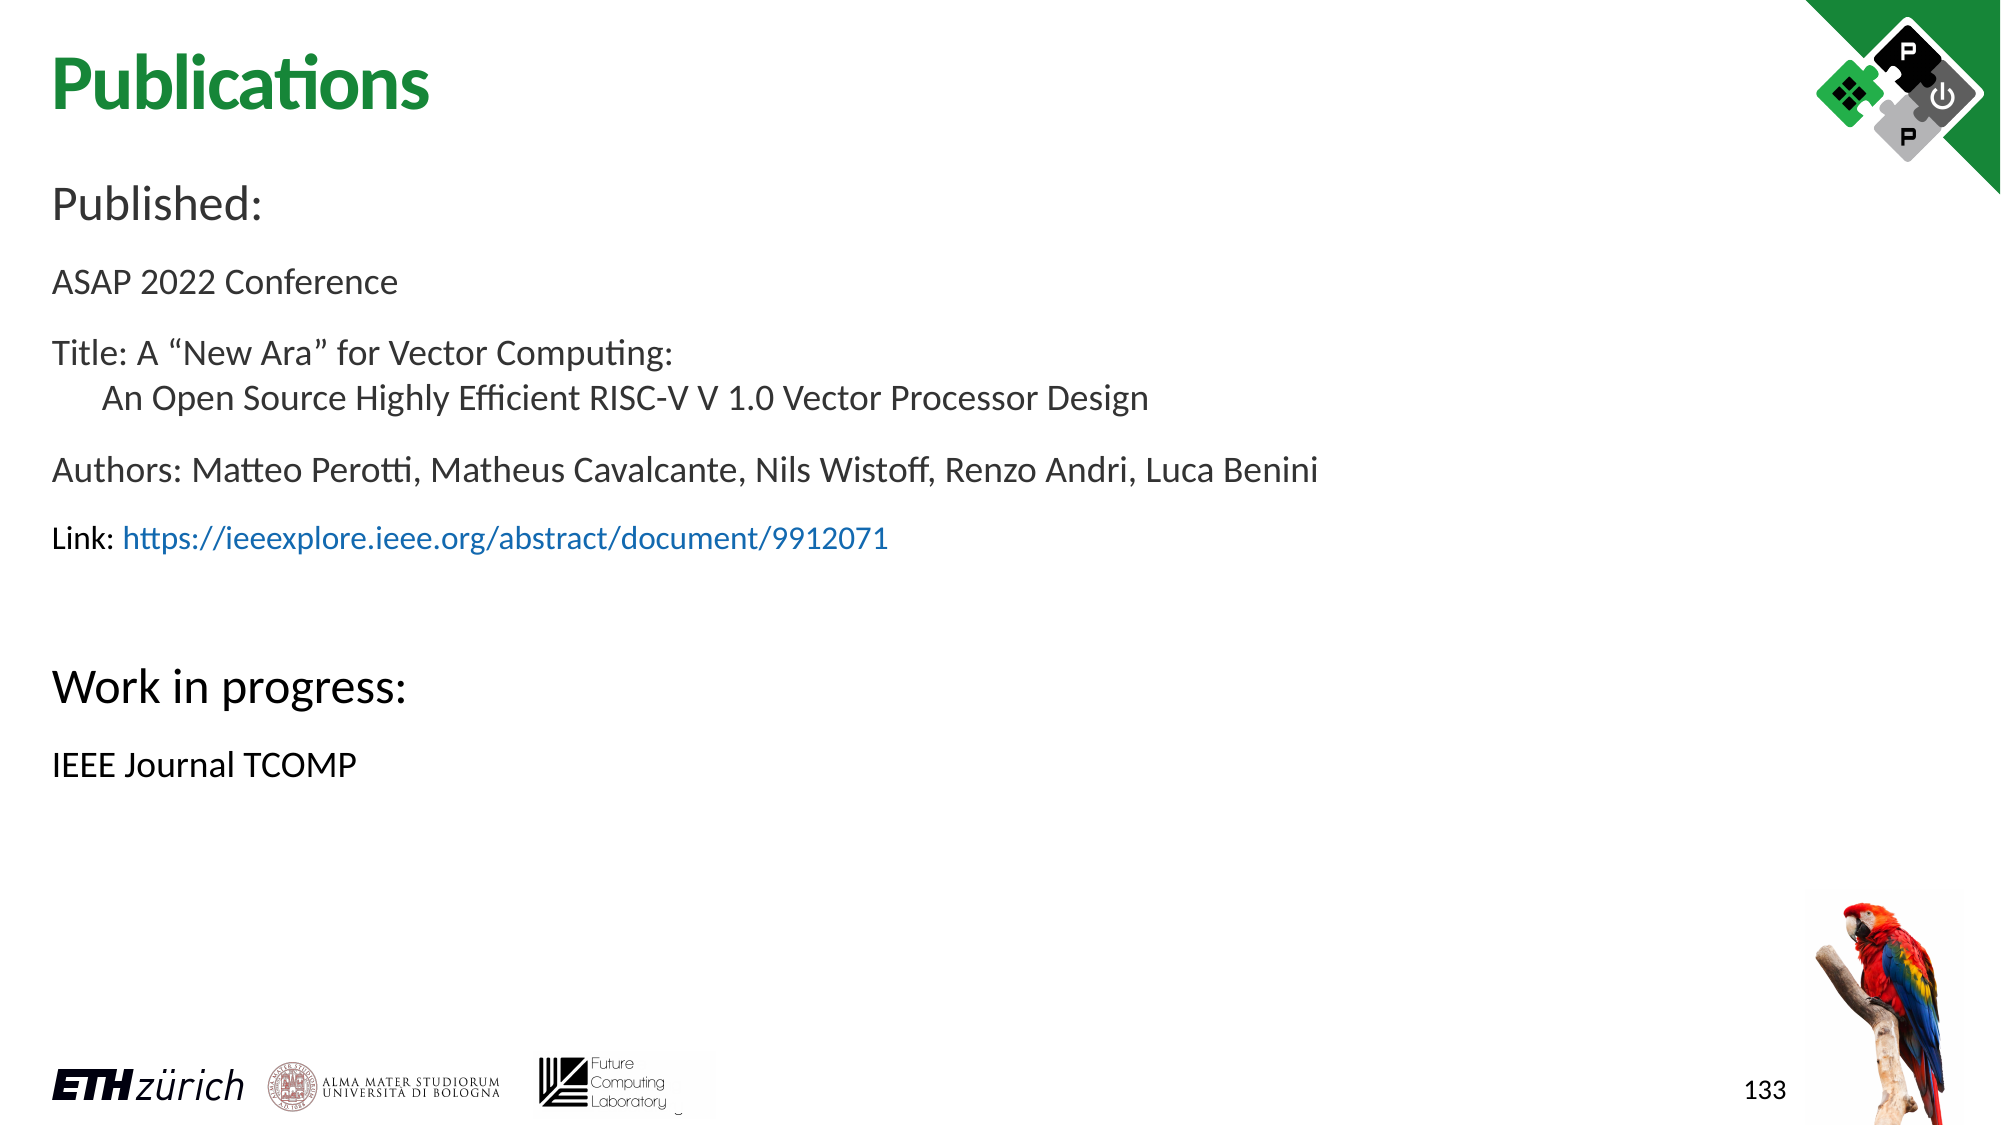

# Publications
Published:
ASAP 2022 Conference
Title: A “New Ara” for Vector Computing: 
An Open Source Highly Efficient RISC-V V 1.0 Vector Processor Design
Authors: Matteo Perotti, Matheus Cavalcante, Nils Wistoff, Renzo Andri, Luca Benini
Link: https://ieeexplore.ieee.org/abstract/document/9912071

Work in progress:
IEEE Journal TCOMP

133